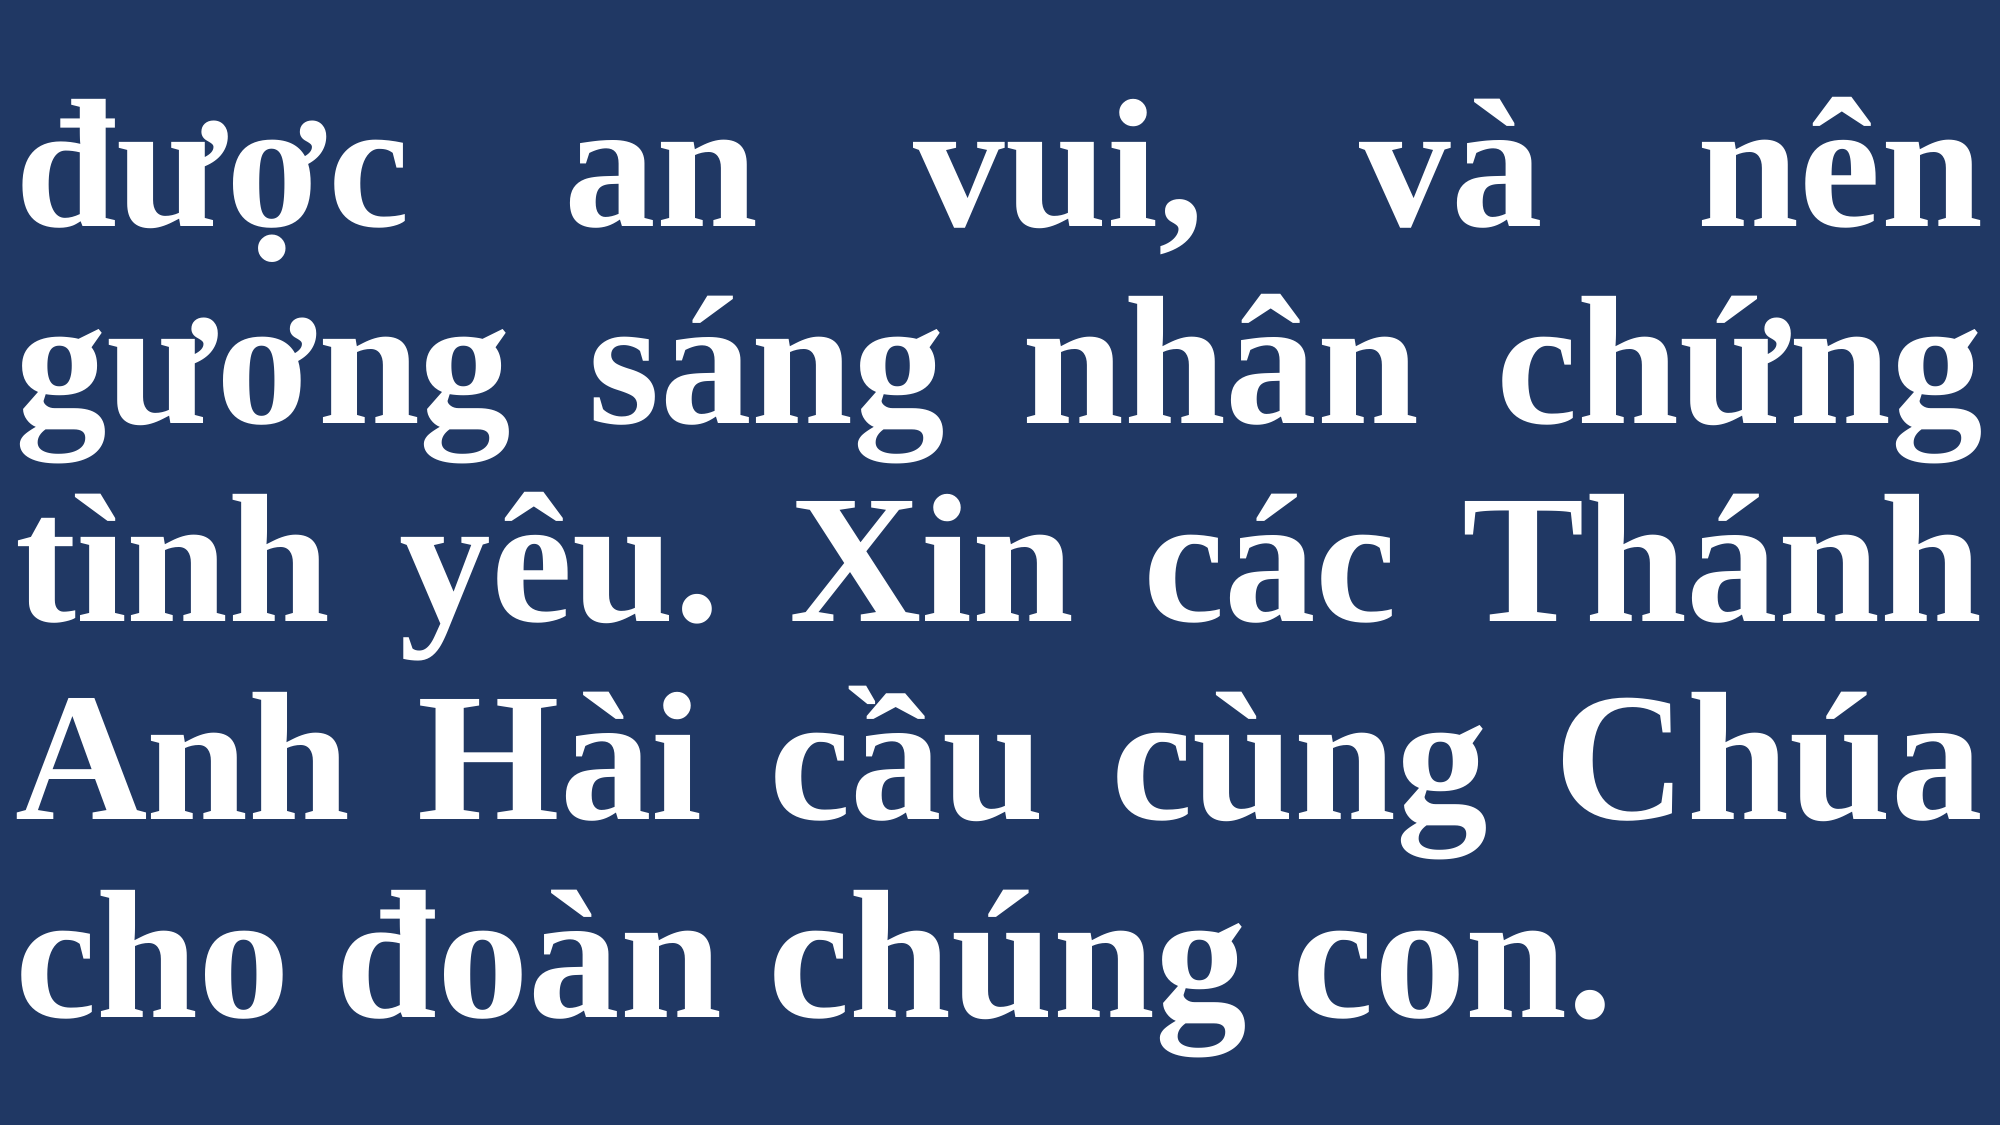

# được an vui, và nên gương sáng nhân chứng tình yêu. Xin các Thánh Anh Hài cầu cùng Chúa cho đoàn chúng con.